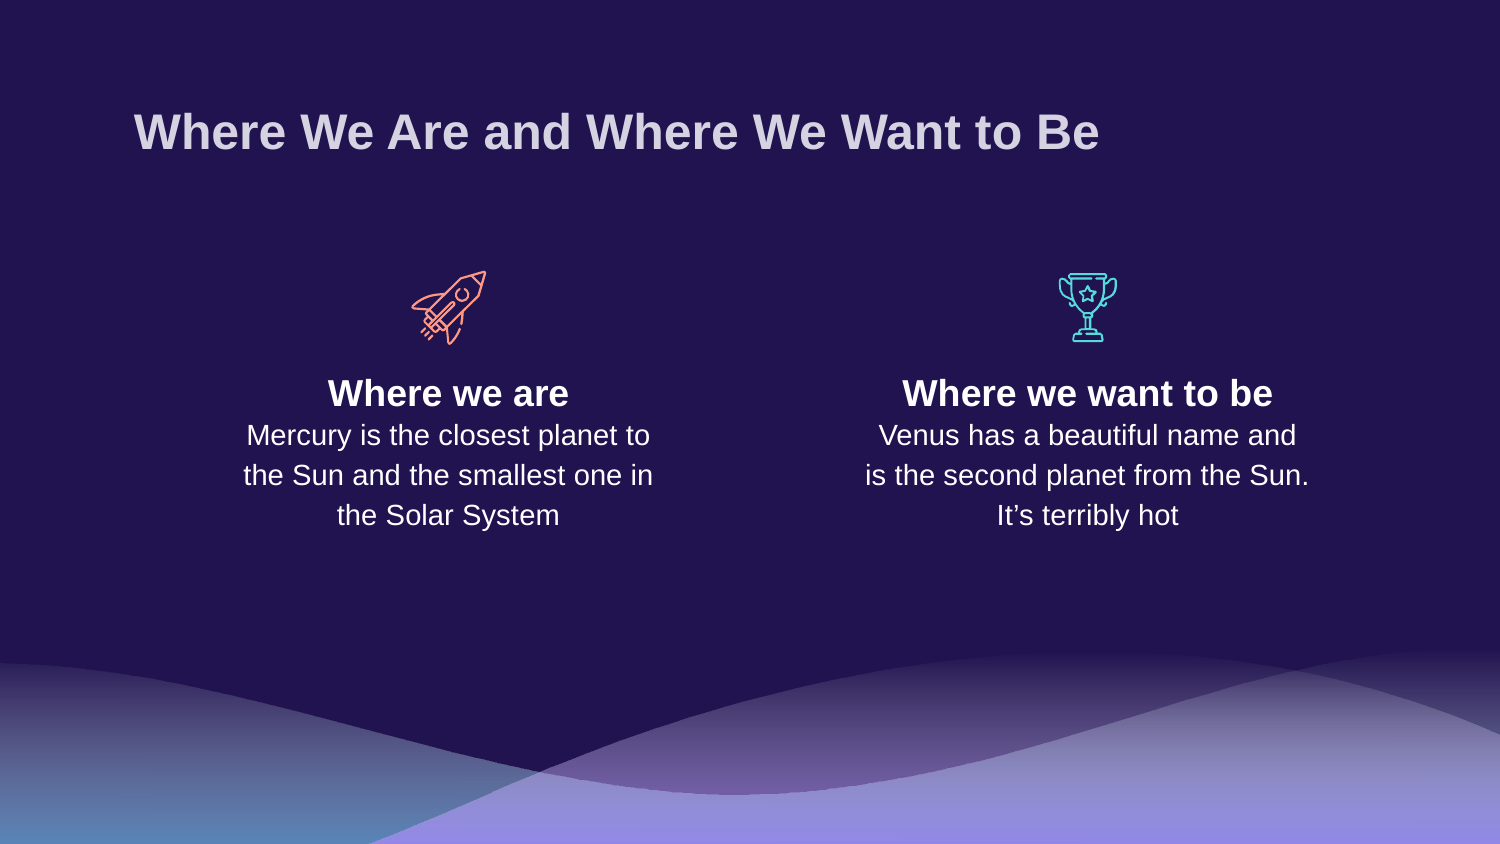

# Where We Are and Where We Want to Be

Where we are
Where we want to be
Mercury is the closest planet to the Sun and the smallest one in the Solar System
Venus has a beautiful name and is the second planet from the Sun. It’s terribly hot